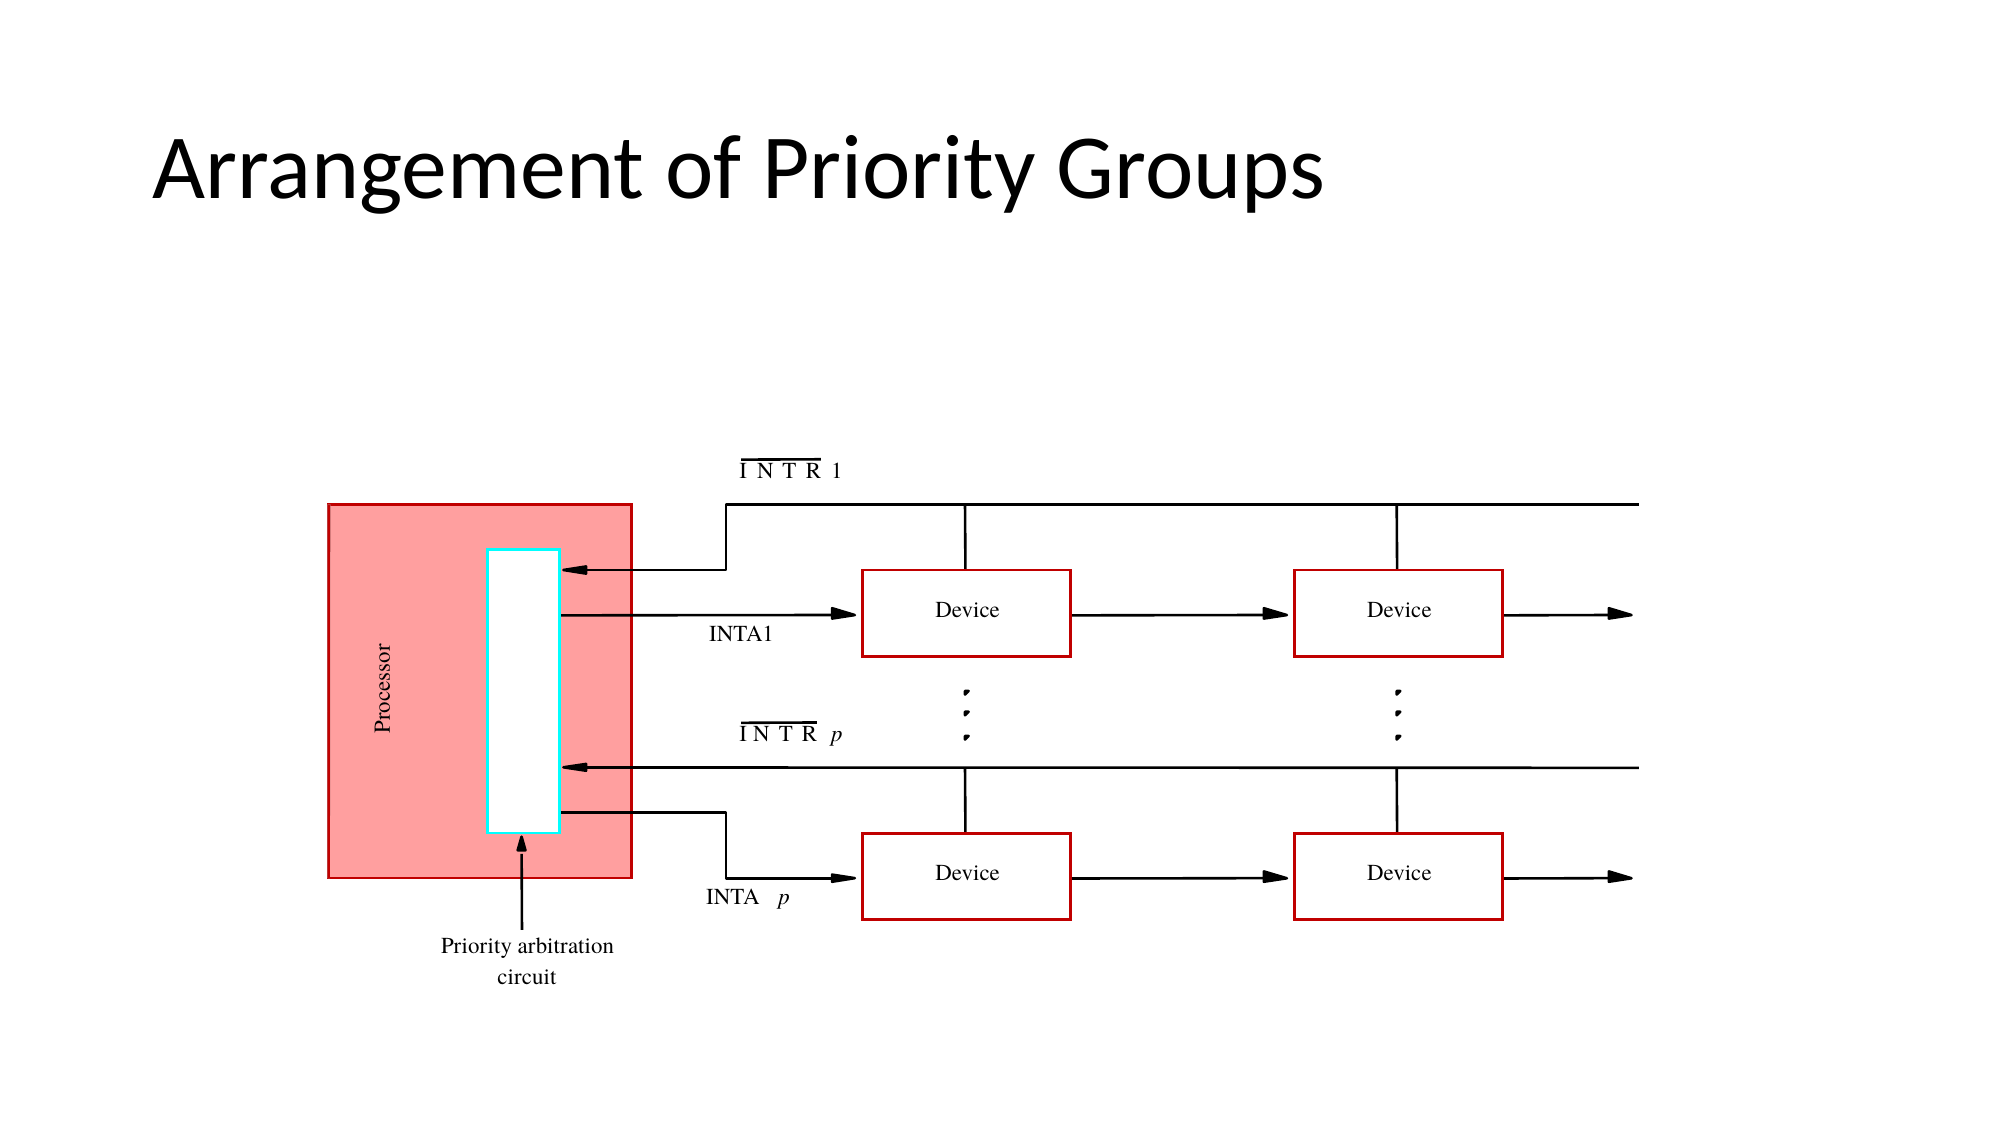

# Arrangement of Priority Groups
I
N
T
R
1

Device
Device

INTA1
Processor

I
N
T
R
p

Device
Device

INTA
p
Priority arbitration
circuit